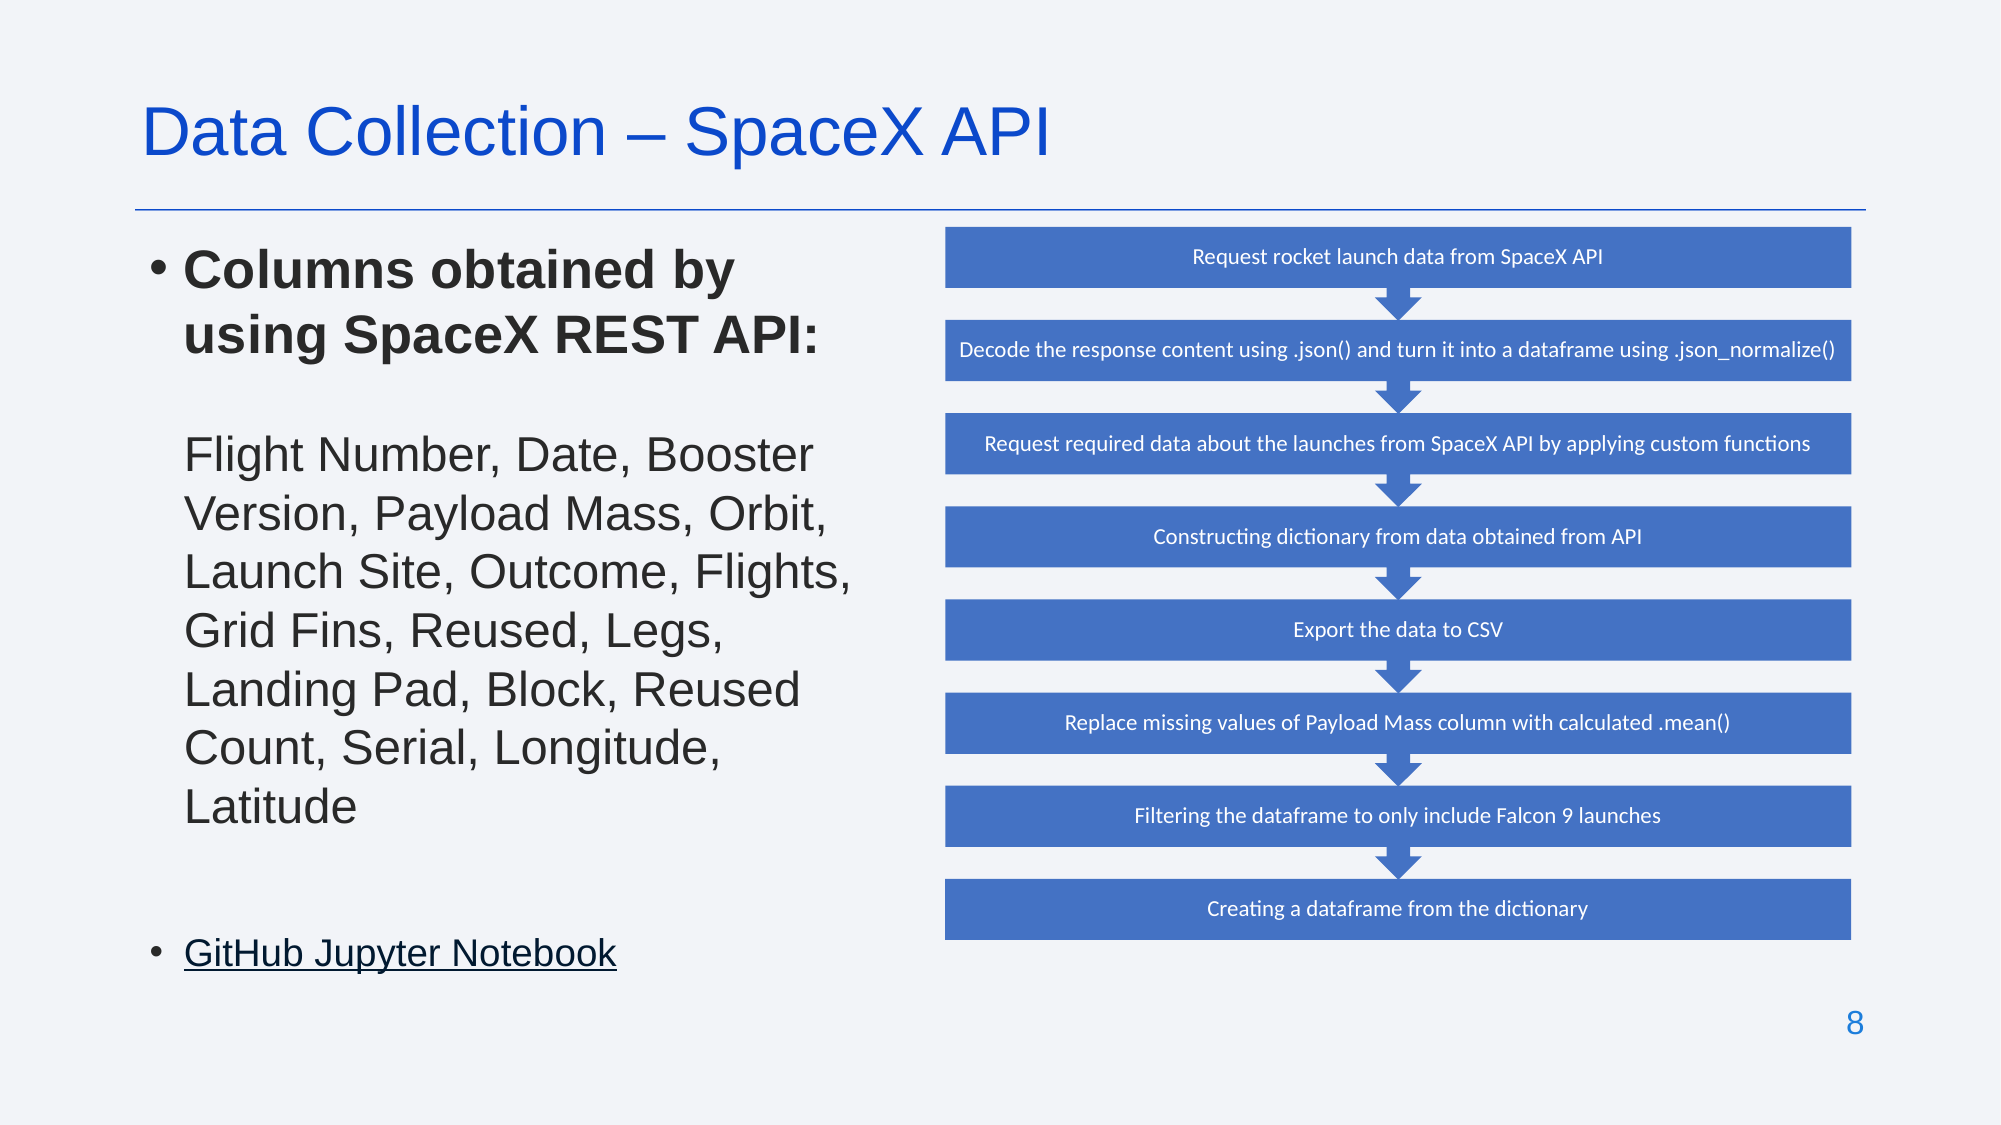

Data Collection – SpaceX API
Columns obtained by using SpaceX REST API:
Flight Number, Date, Booster Version, Payload Mass, Orbit, Launch Site, Outcome, Flights, Grid Fins, Reused, Legs, Landing Pad, Block, Reused Count, Serial, Longitude, Latitude

GitHub Jupyter Notebook
Creating a dataframe from the dictionary
Filtering the dataframe to only include Falcon 9 launches
Replace missing values of Payload Mass column with calculated .mean()
Export the data to CSV
Constructing dictionary from data obtained from API
Request required data about the launches from SpaceX API by applying custom functions
Decode the response content using .json() and turn it into a dataframe using .json_normalize()
Request rocket launch data from SpaceX API
8